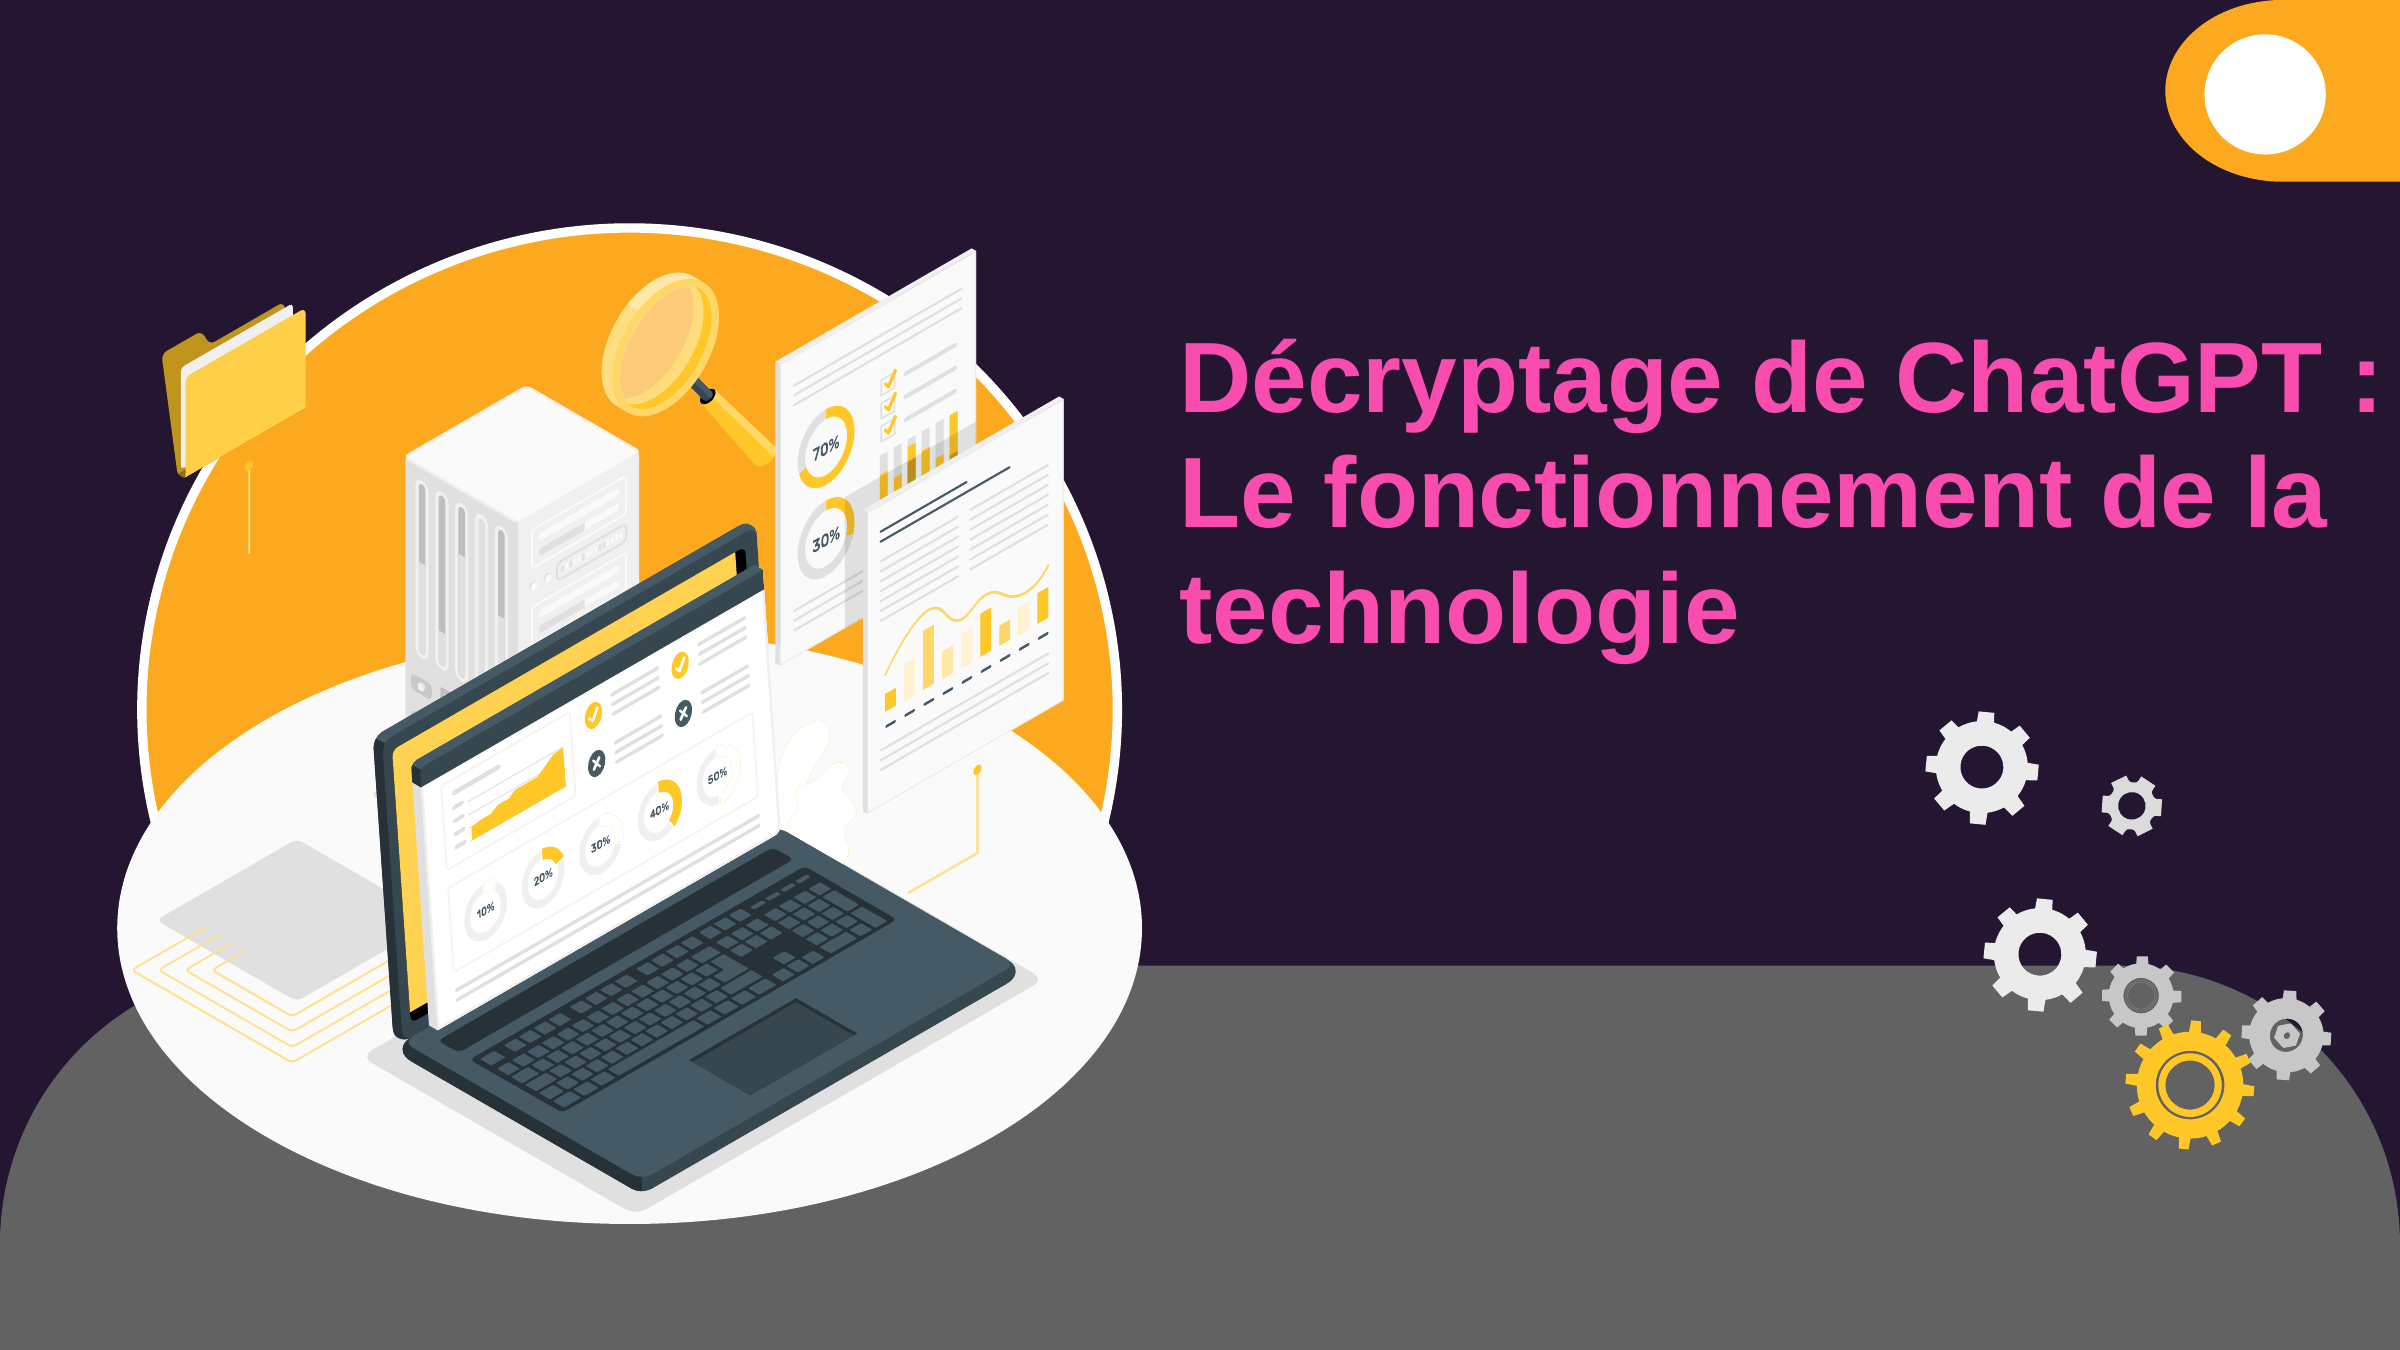

Décryptage de ChatGPT :
Le fonctionnement de la technologie